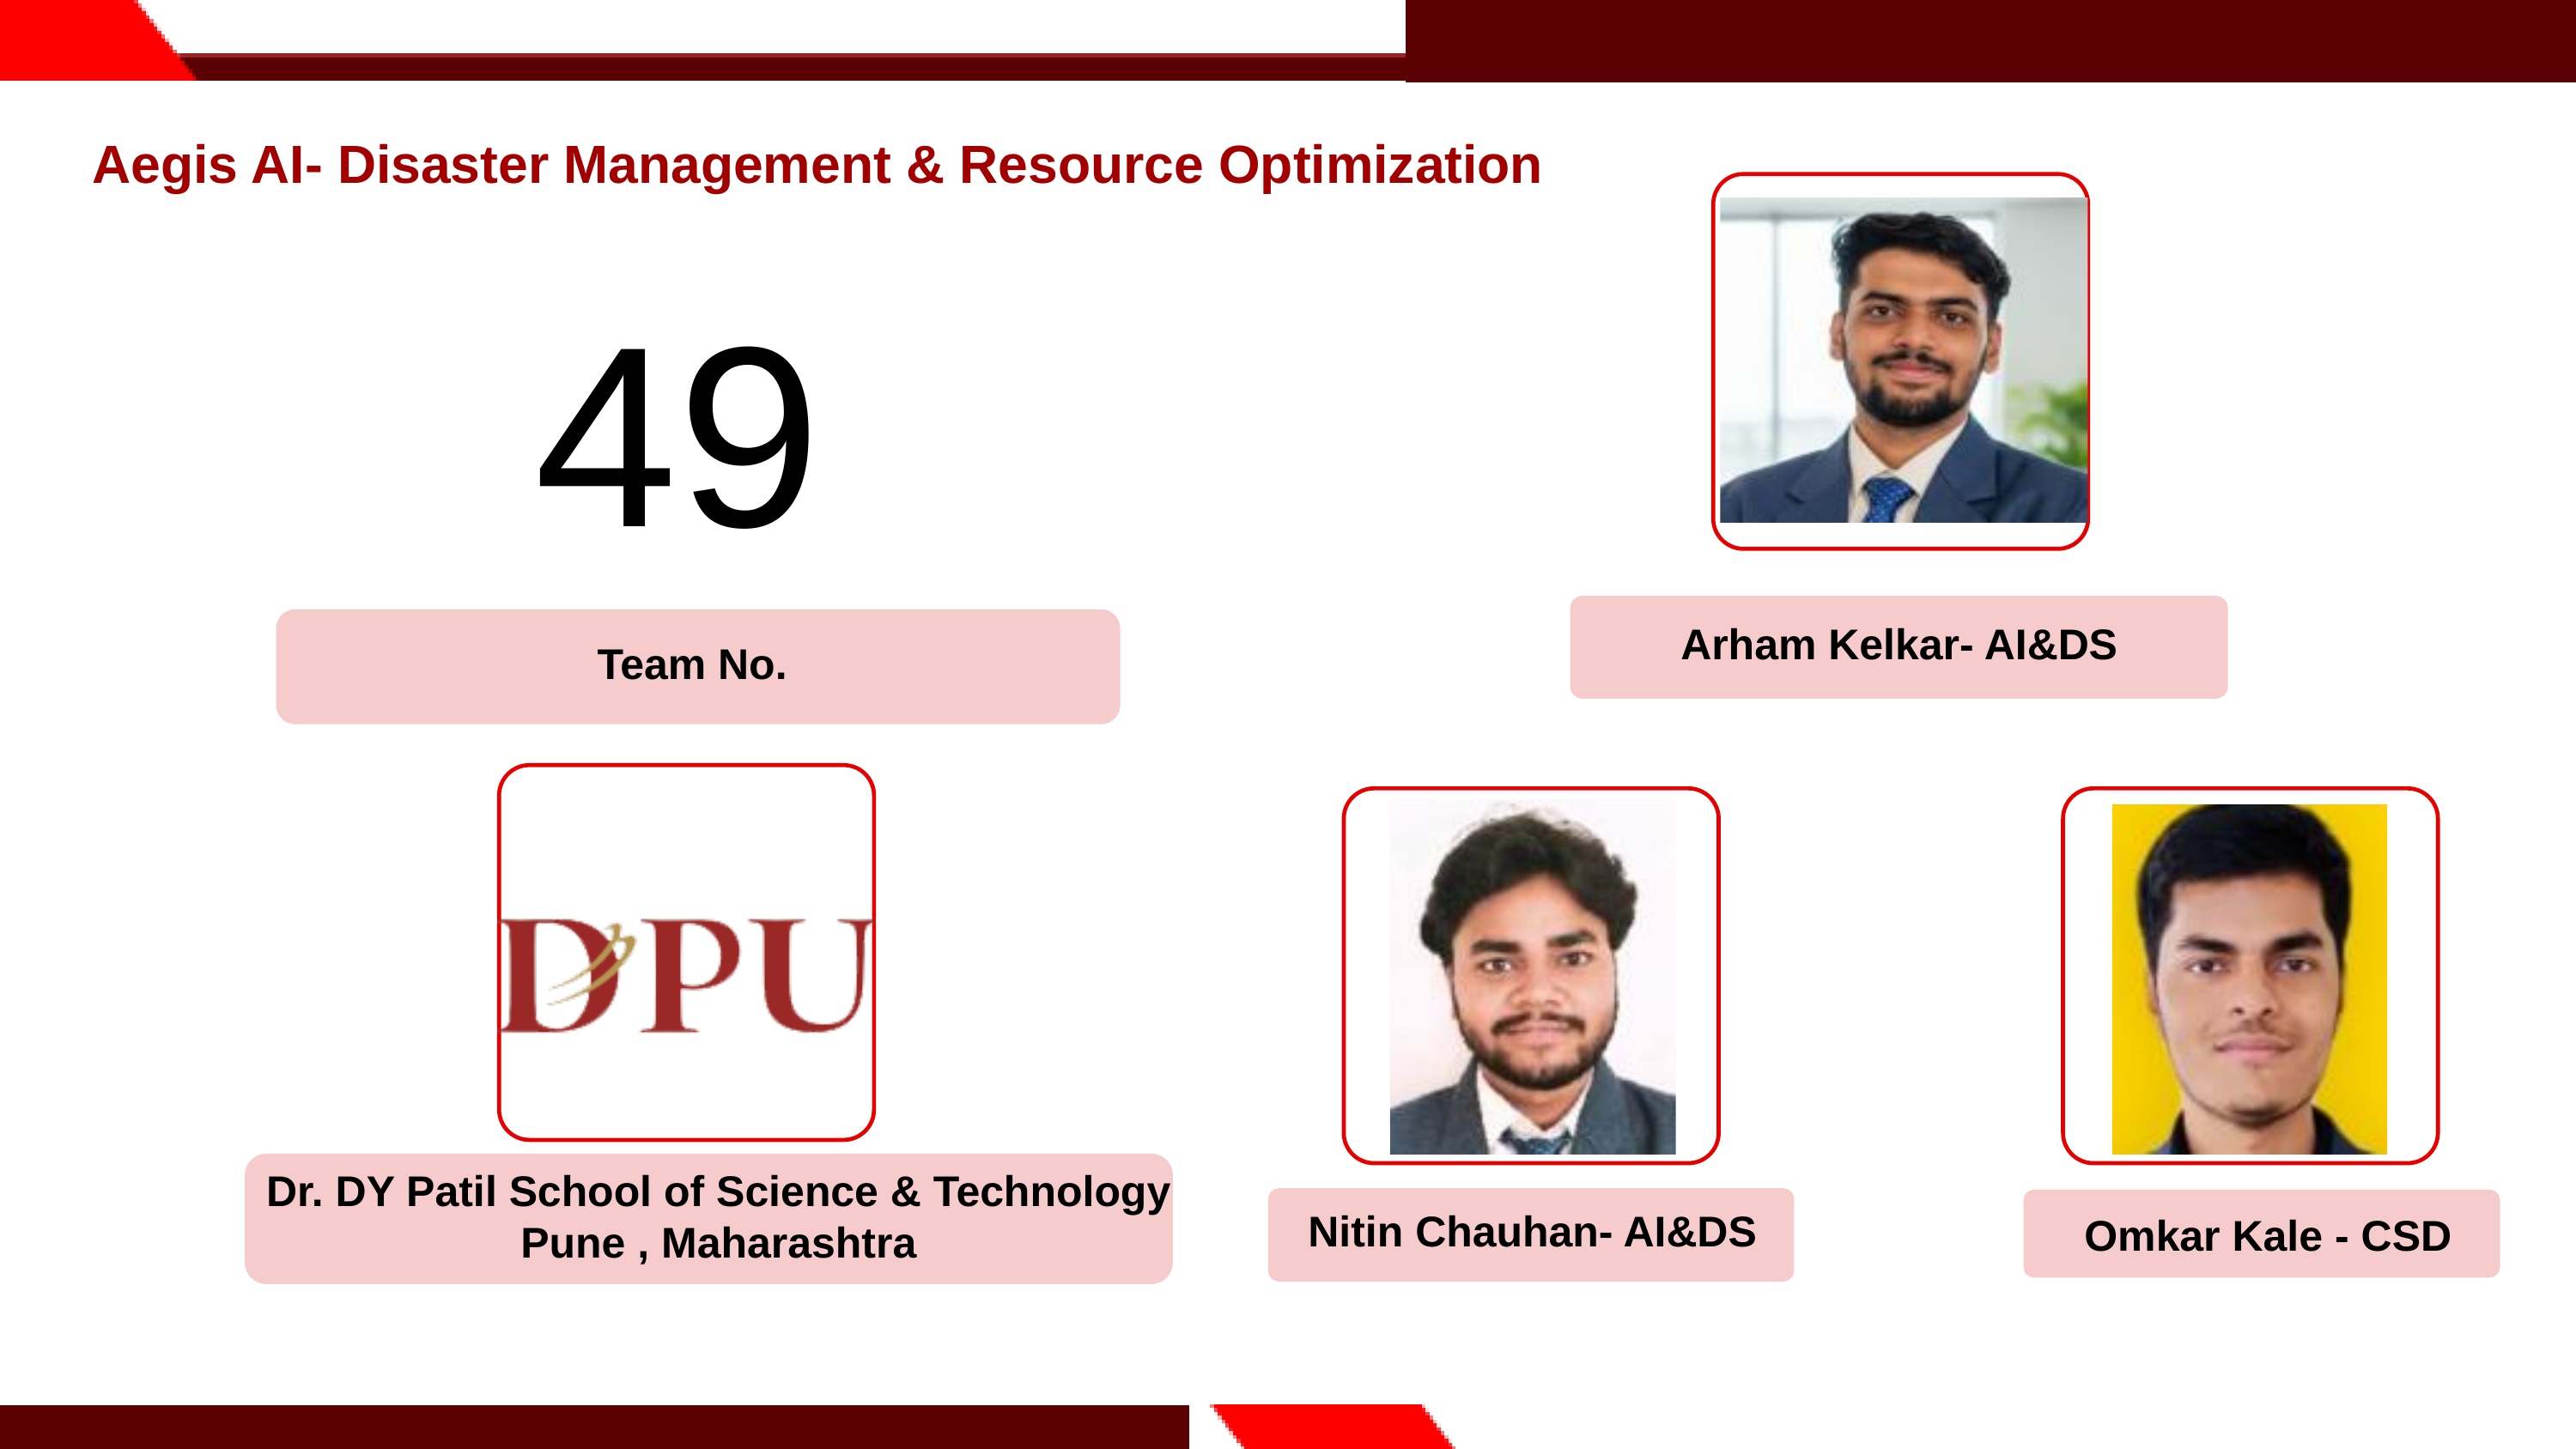

Aegis AI- Disaster Management & Resource Optimization

49

Arham Kelkar- AI&DS
Team No.

Insert your professional photo

Dr. DY Patil School of Science & Technology
Pune , Maharashtra

Nitin Chauhan- AI&DS
Omkar Kale - CSD